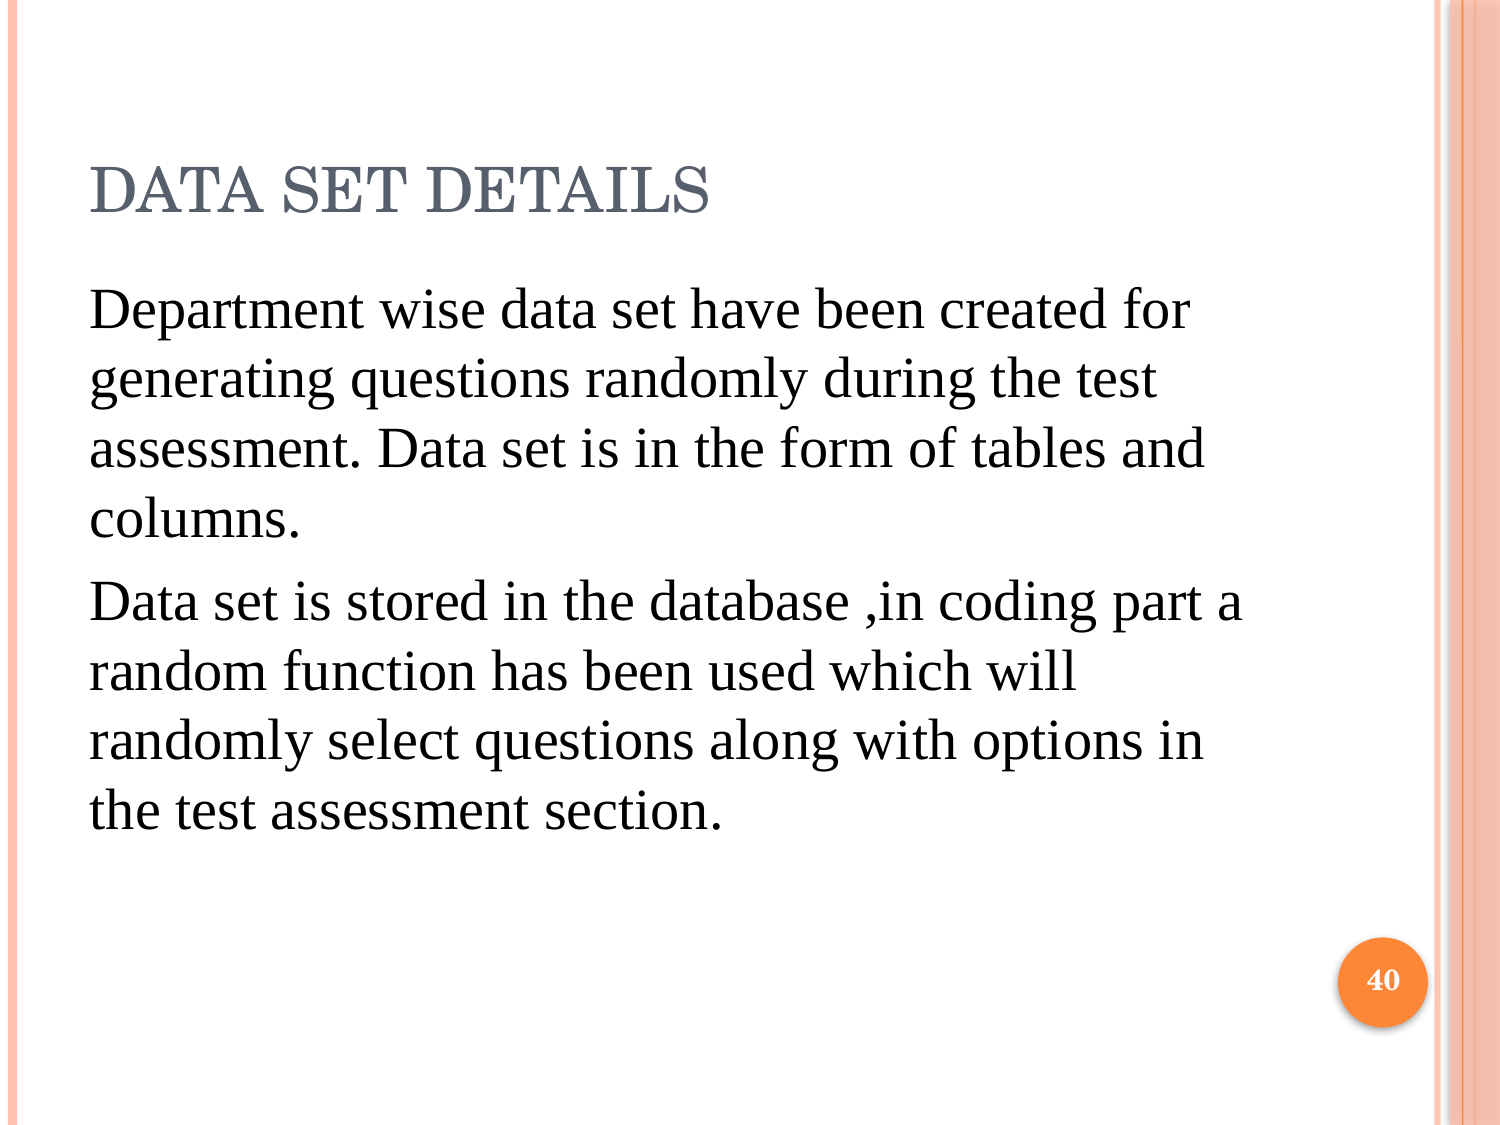

# data set details
Department wise data set have been created for generating questions randomly during the test assessment. Data set is in the form of tables and columns.
Data set is stored in the database ,in coding part a random function has been used which will randomly select questions along with options in the test assessment section.
40